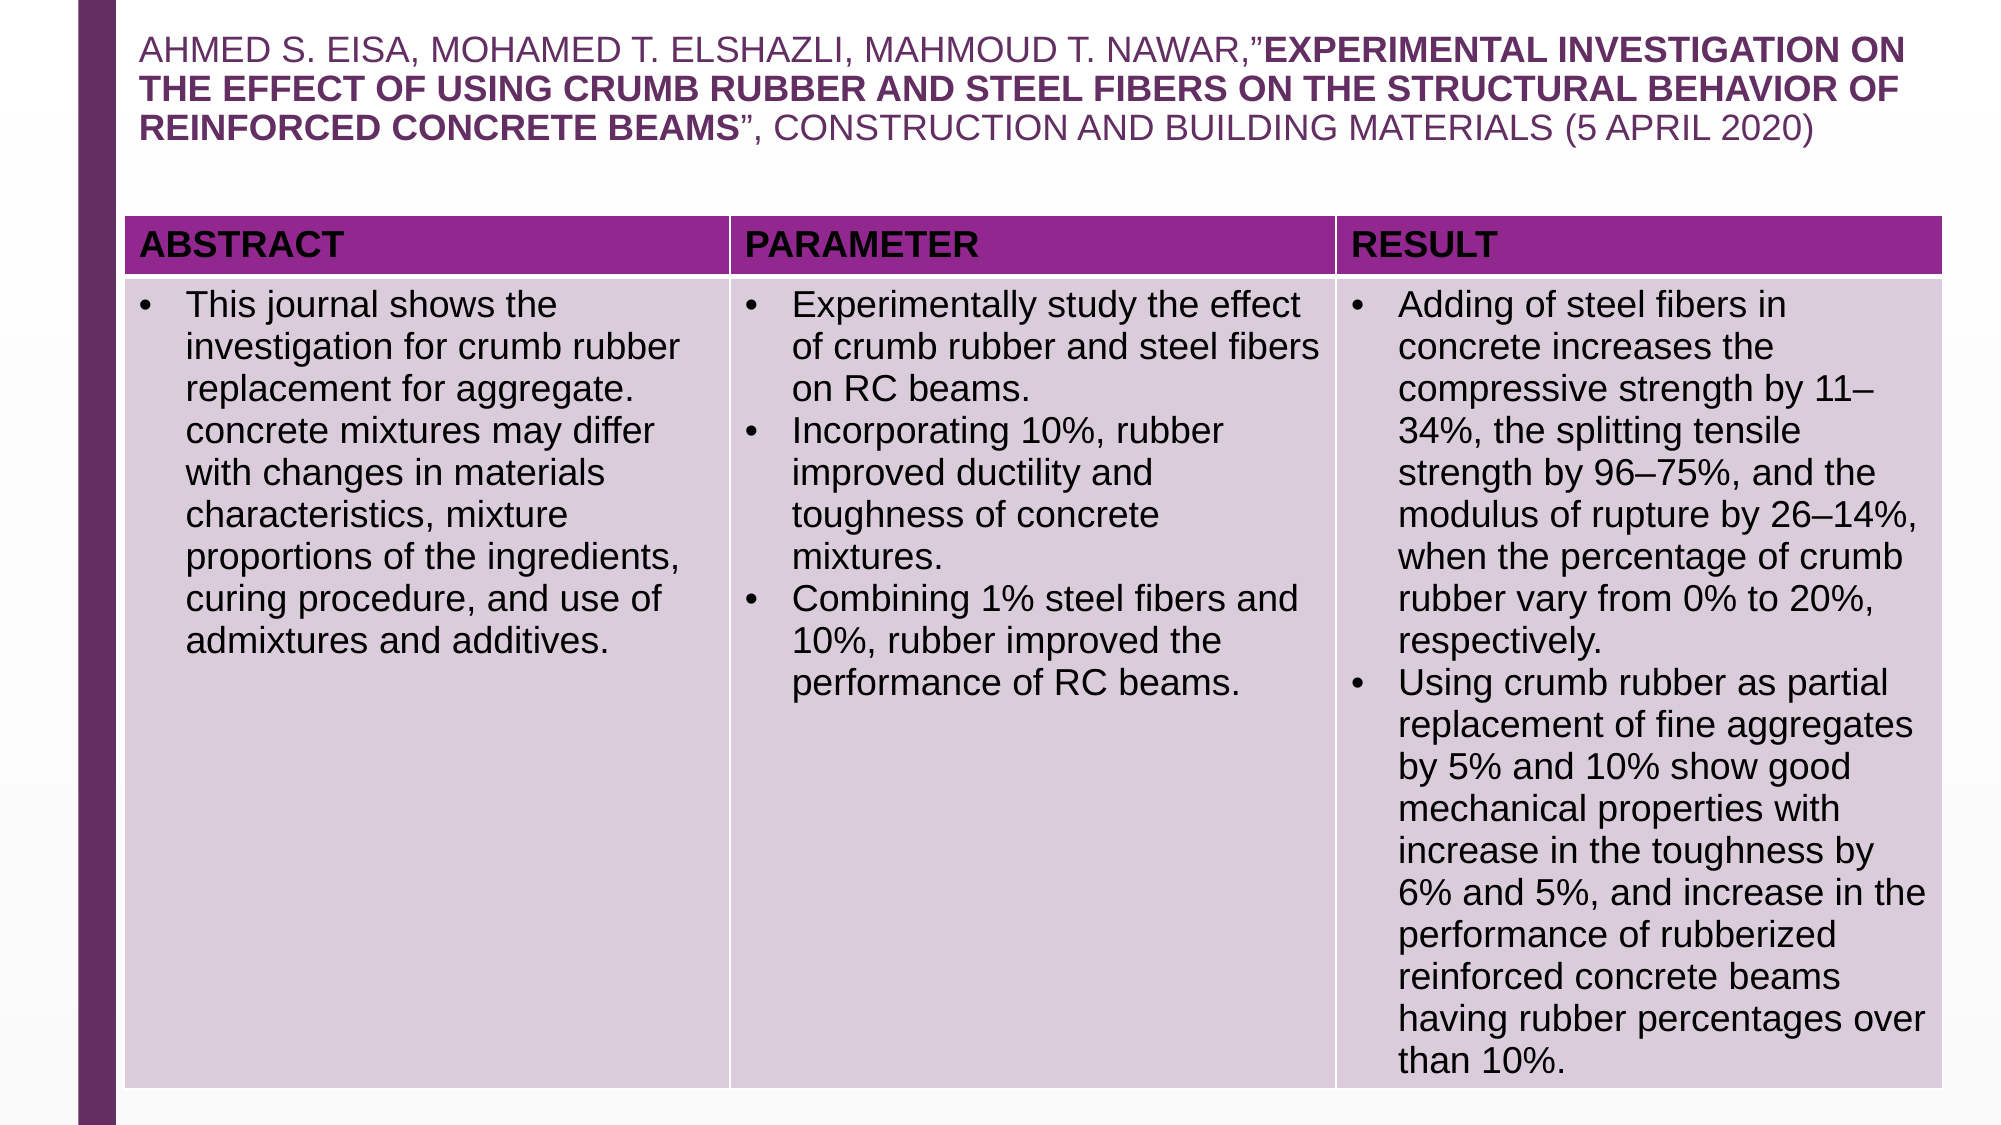

# AHMED S. EISA, MOHAMED T. ELSHAZLI, MAHMOUD T. NAWAR,”EXPERIMENTAL INVESTIGATION ON THE EFFECT OF USING CRUMB RUBBER AND STEEL FIBERS ON THE STRUCTURAL BEHAVIOR OF REINFORCED CONCRETE BEAMS”, CONSTRUCTION AND BUILDING MATERIALS (5 APRIL 2020)
| ABSTRACT | PARAMETER | RESULT |
| --- | --- | --- |
| This journal shows the investigation for crumb rubber replacement for aggregate. concrete mixtures may differ with changes in materials characteristics, mixture proportions of the ingredients, curing procedure, and use of admixtures and additives. | Experimentally study the effect of crumb rubber and steel fibers on RC beams. Incorporating 10%, rubber improved ductility and toughness of concrete mixtures. Combining 1% steel fibers and 10%, rubber improved the performance of RC beams. | Adding of steel fibers in concrete increases the compressive strength by 11–34%, the splitting tensile strength by 96–75%, and the modulus of rupture by 26–14%, when the percentage of crumb rubber vary from 0% to 20%, respectively. Using crumb rubber as partial replacement of fine aggregates by 5% and 10% show good mechanical properties with increase in the toughness by 6% and 5%, and increase in the performance of rubberized reinforced concrete beams having rubber percentages over than 10%. |